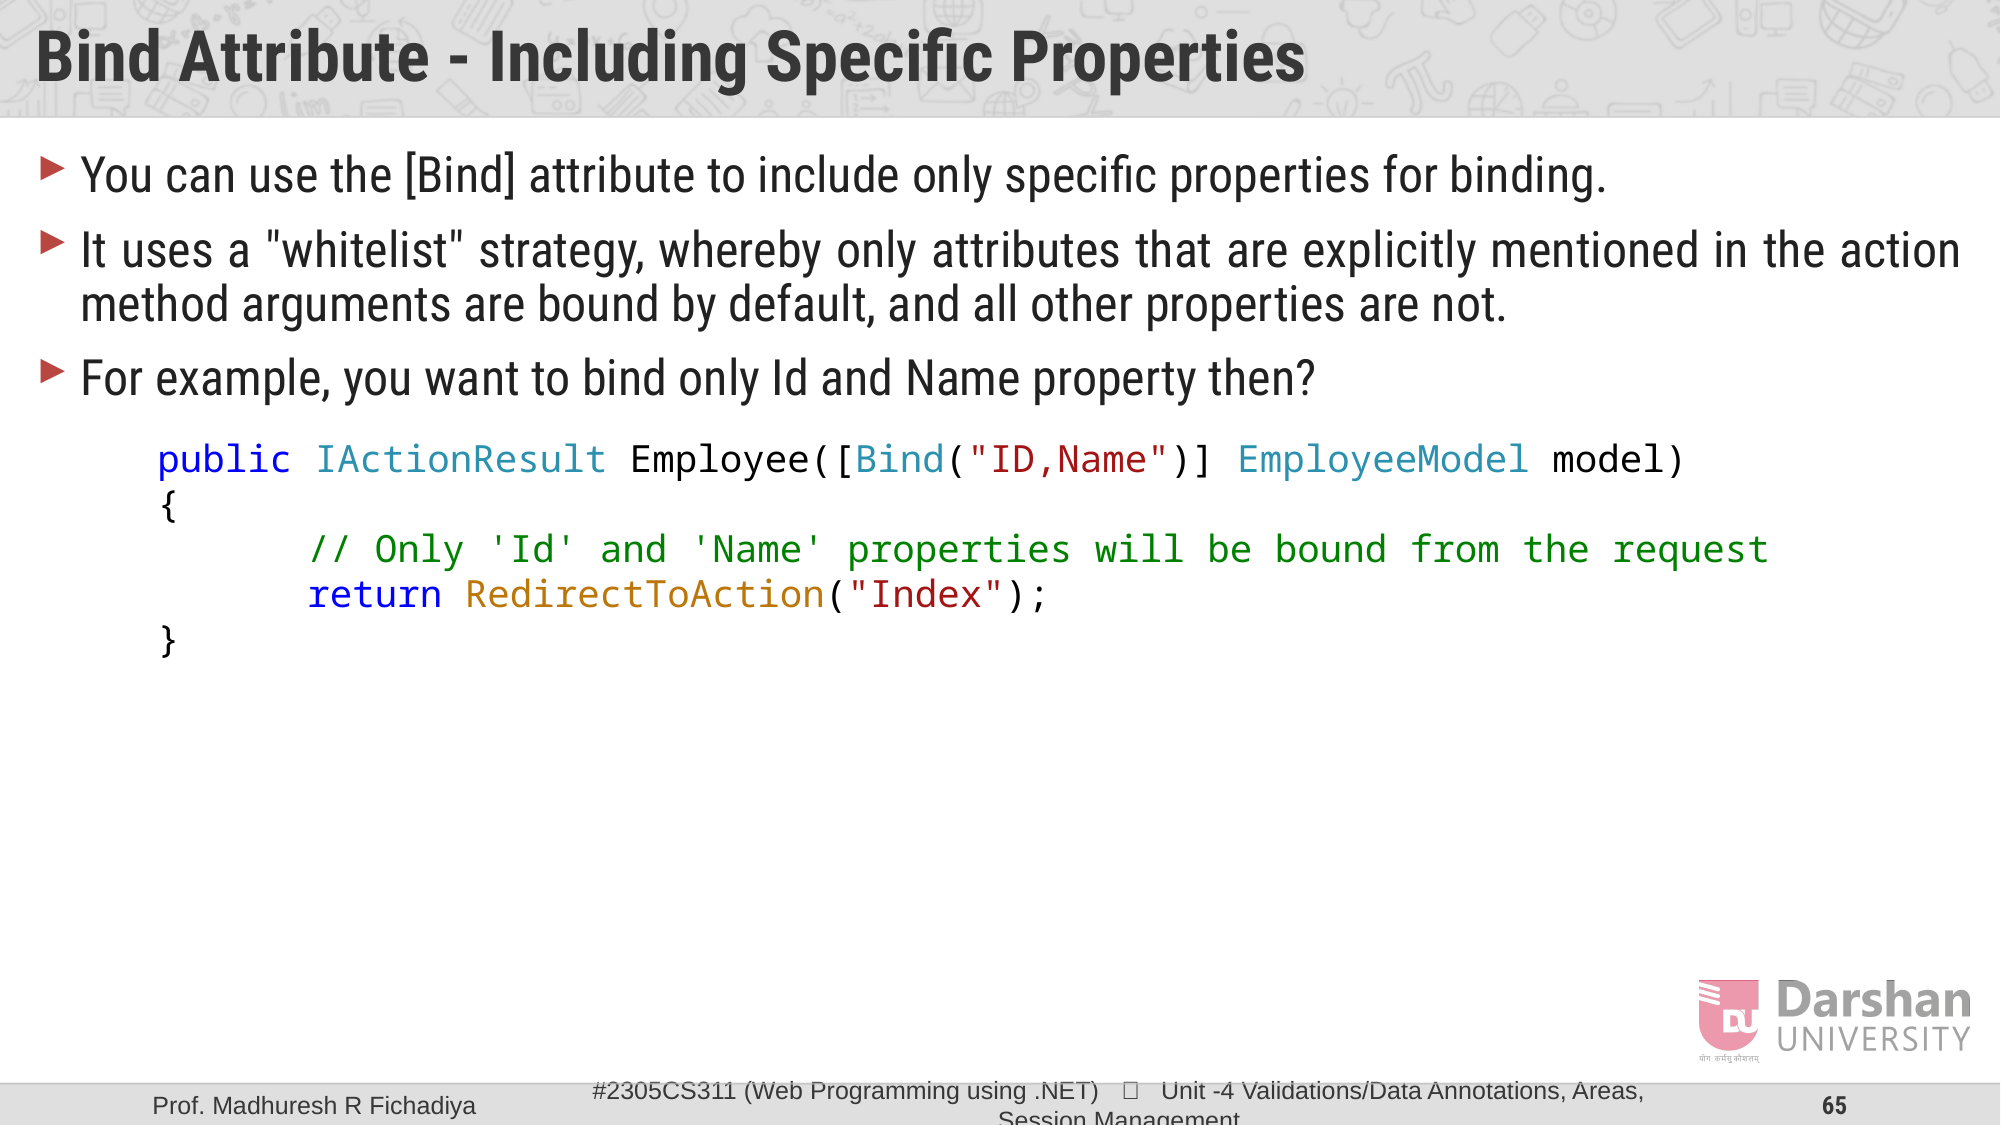

# Bind Attribute - Including Specific Properties
You can use the [Bind] attribute to include only specific properties for binding.
It uses a "whitelist" strategy, whereby only attributes that are explicitly mentioned in the action method arguments are bound by default, and all other properties are not.
For example, you want to bind only Id and Name property then?

public IActionResult Employee([Bind("ID,Name")] EmployeeModel model)
{
	// Only 'Id' and 'Name' properties will be bound from the request
	return RedirectToAction("Index");
}